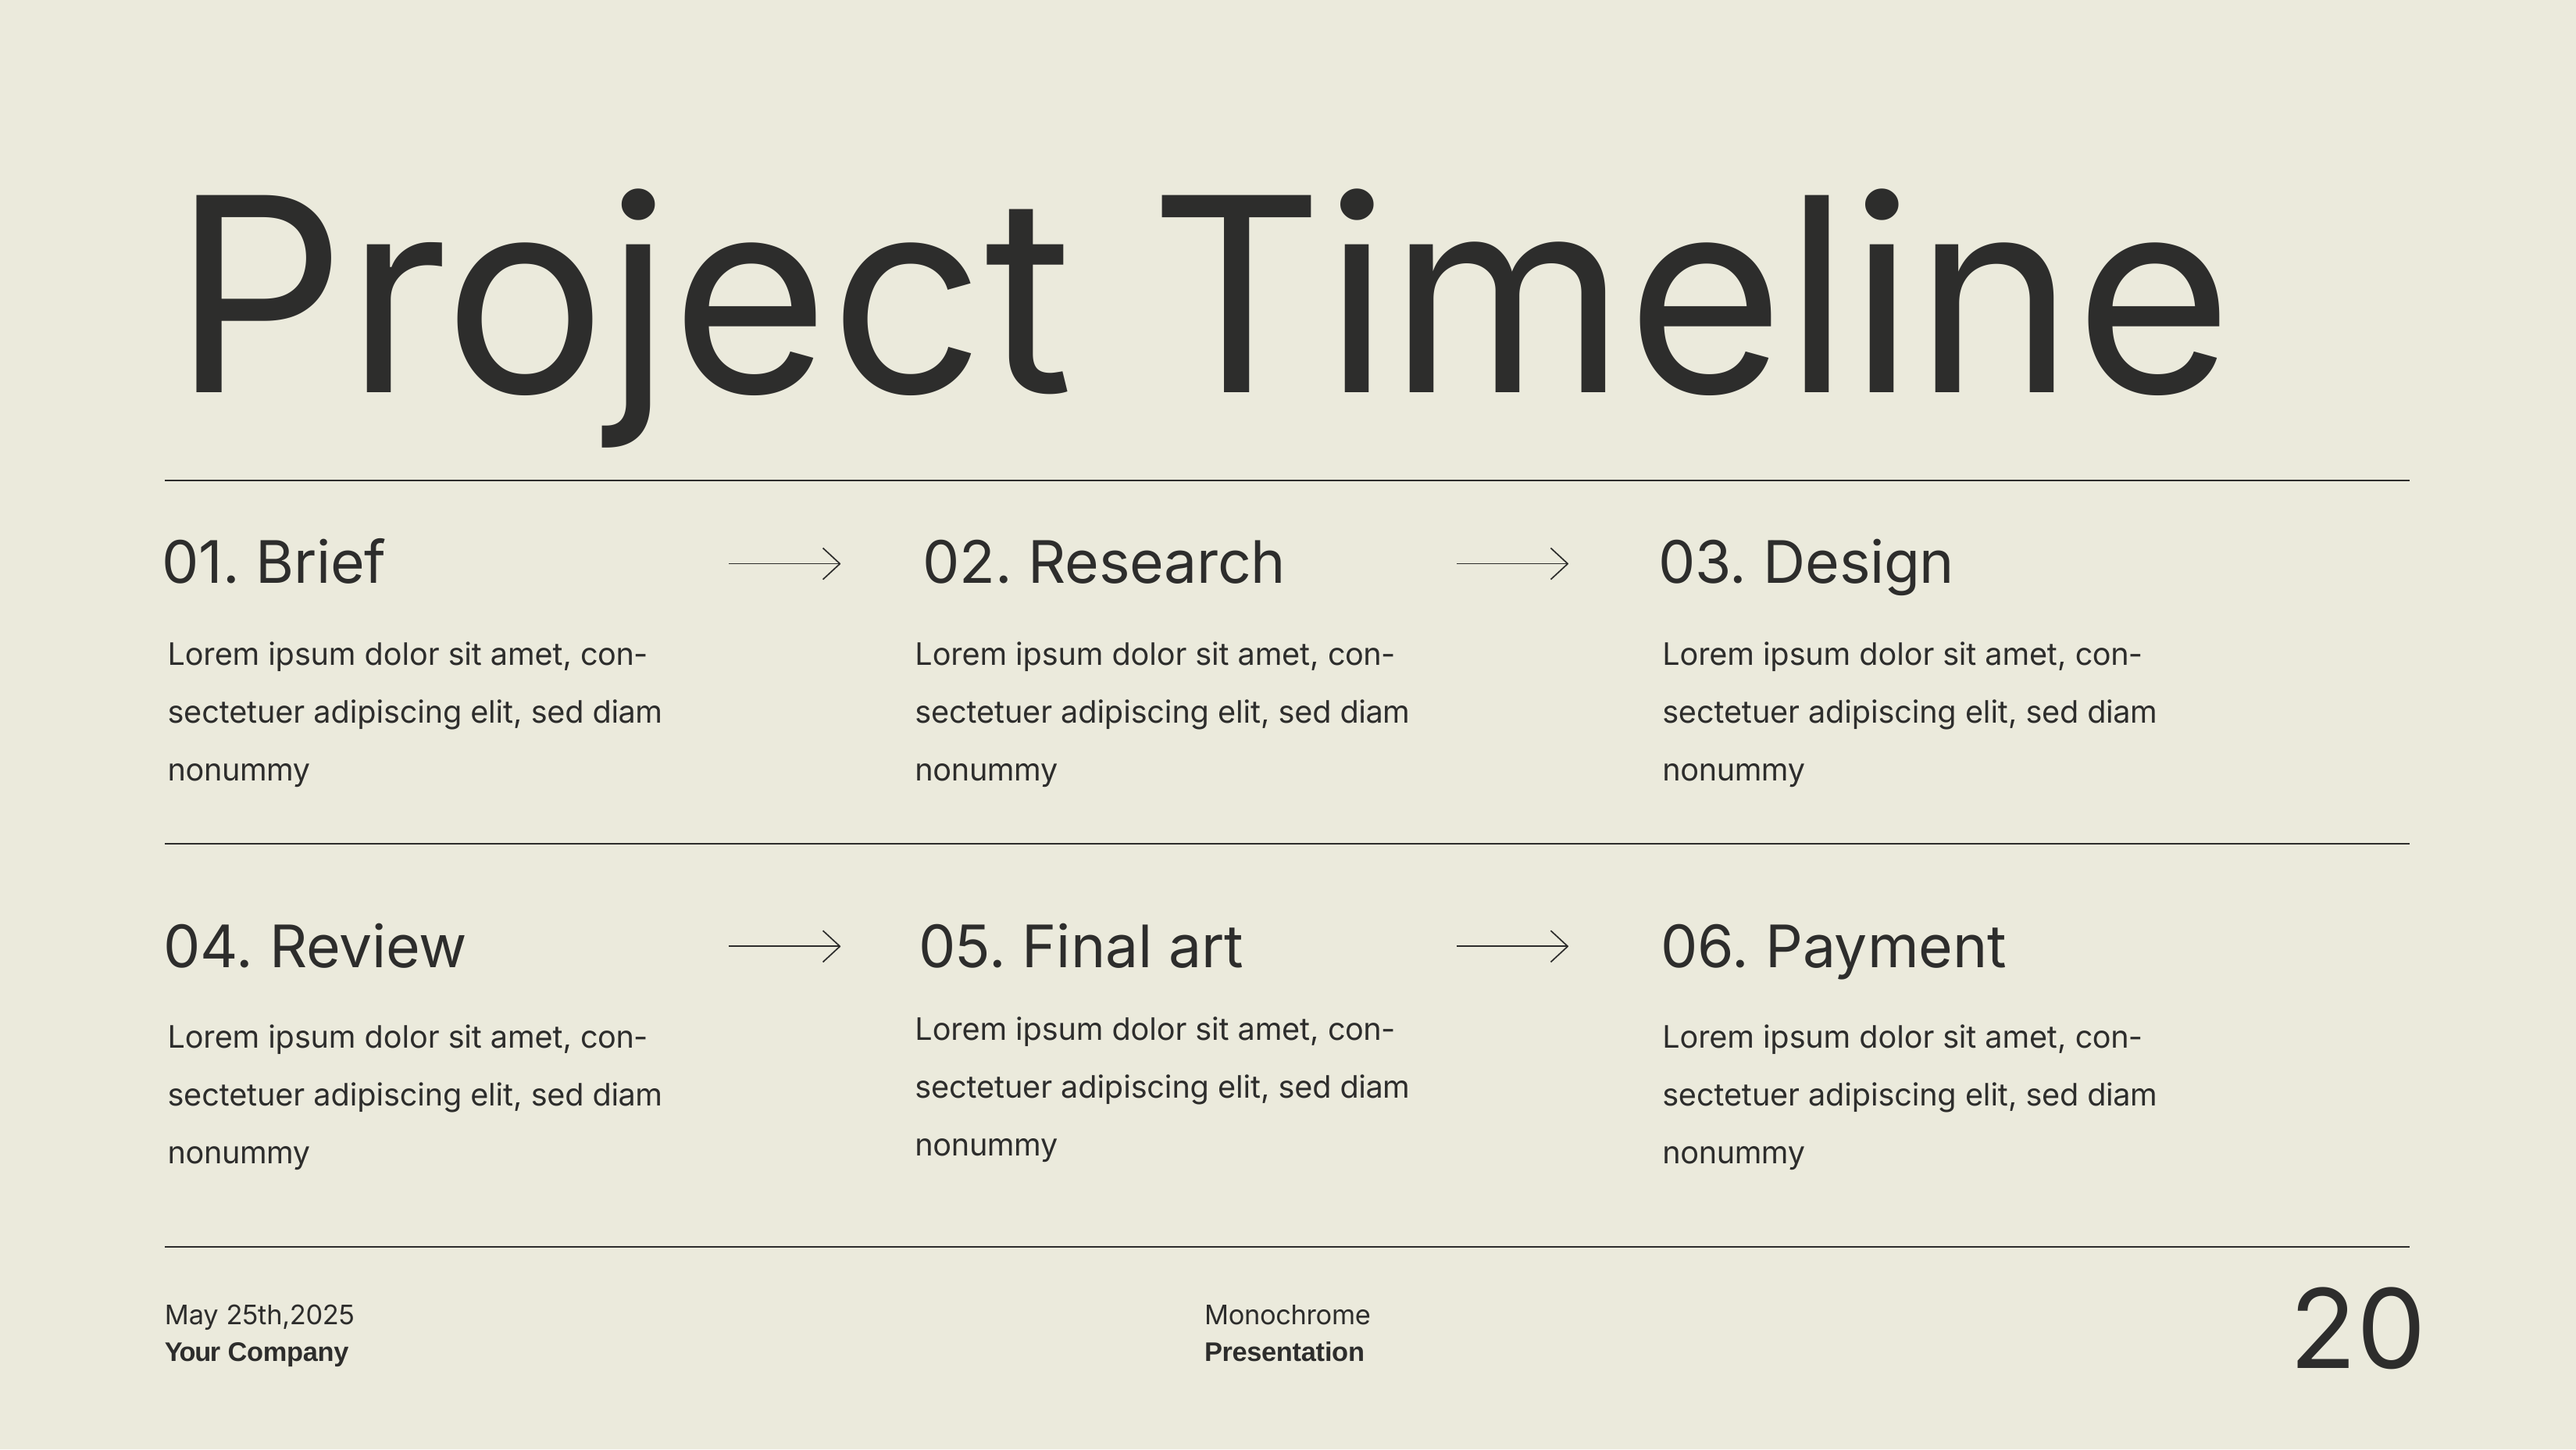

# Project Timeline

01. Brief
02. Research
03. Design

Lorem ipsum dolor sit amet, con- sectetuer adipiscing elit, sed diam nonummy
Lorem ipsum dolor sit amet, con- sectetuer adipiscing elit, sed diam nonummy
Lorem ipsum dolor sit amet, con- sectetuer adipiscing elit, sed diam nonummy

04. Review
05. Final art
06. Payment

Lorem ipsum dolor sit amet, con- sectetuer adipiscing elit, sed diam nonummy
Lorem ipsum dolor sit amet, con- sectetuer adipiscing elit, sed diam nonummy
Lorem ipsum dolor sit amet, con- sectetuer adipiscing elit, sed diam nonummy

20
May 25th,2025
Monochrome
Your Company
Presentation